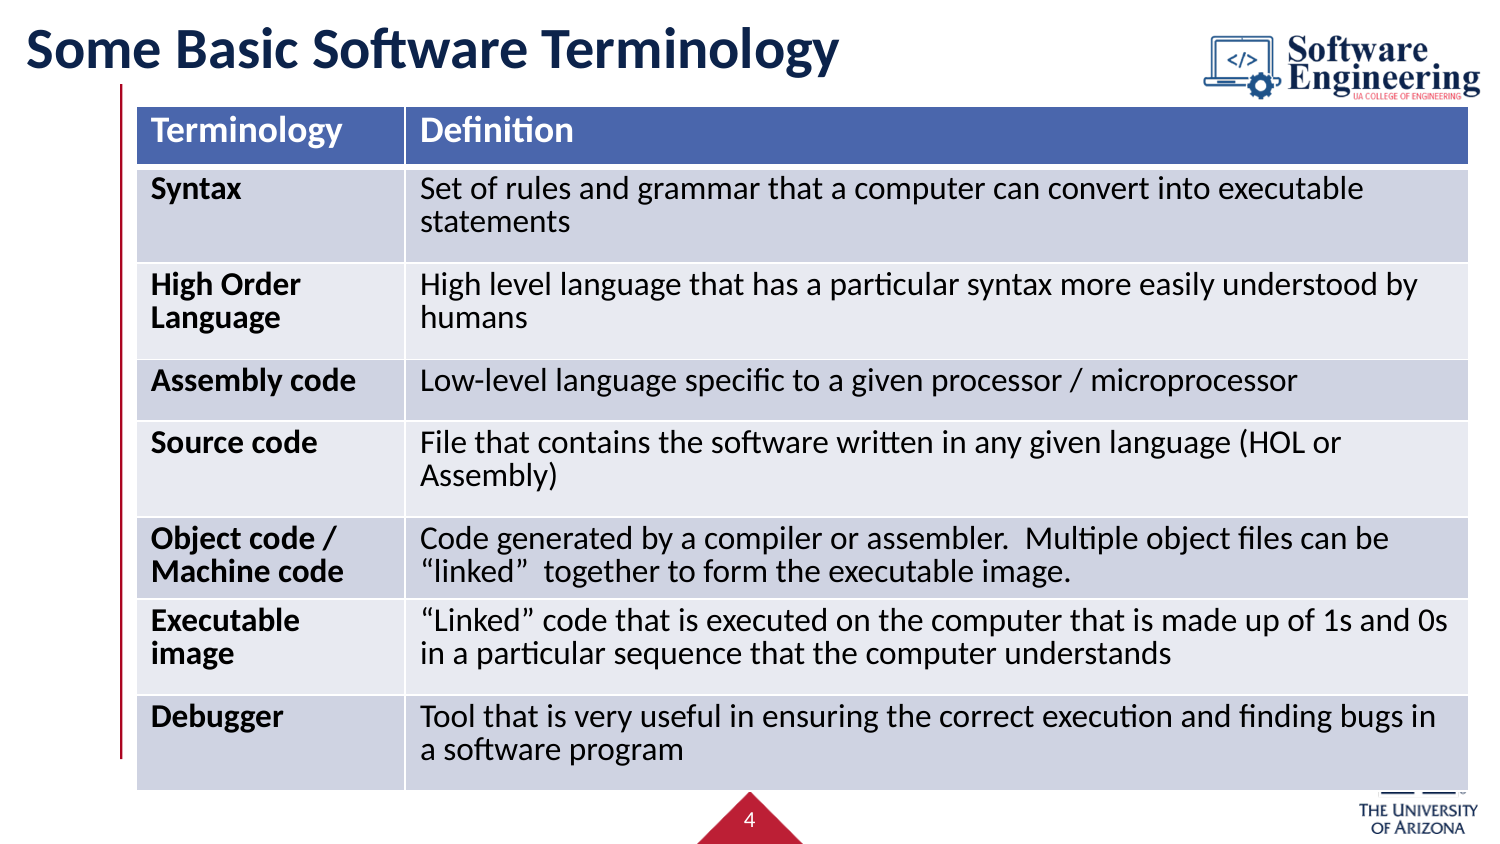

# Some Basic Software Terminology
| Terminology | Definition |
| --- | --- |
| Syntax | Set of rules and grammar that a computer can convert into executable statements |
| High Order Language | High level language that has a particular syntax more easily understood by humans |
| Assembly code | Low-level language specific to a given processor / microprocessor |
| Source code | File that contains the software written in any given language (HOL or Assembly) |
| Object code / Machine code | Code generated by a compiler or assembler. Multiple object files can be “linked” together to form the executable image. |
| Executable image | “Linked” code that is executed on the computer that is made up of 1s and 0s in a particular sequence that the computer understands |
| Debugger | Tool that is very useful in ensuring the correct execution and finding bugs in a software program |